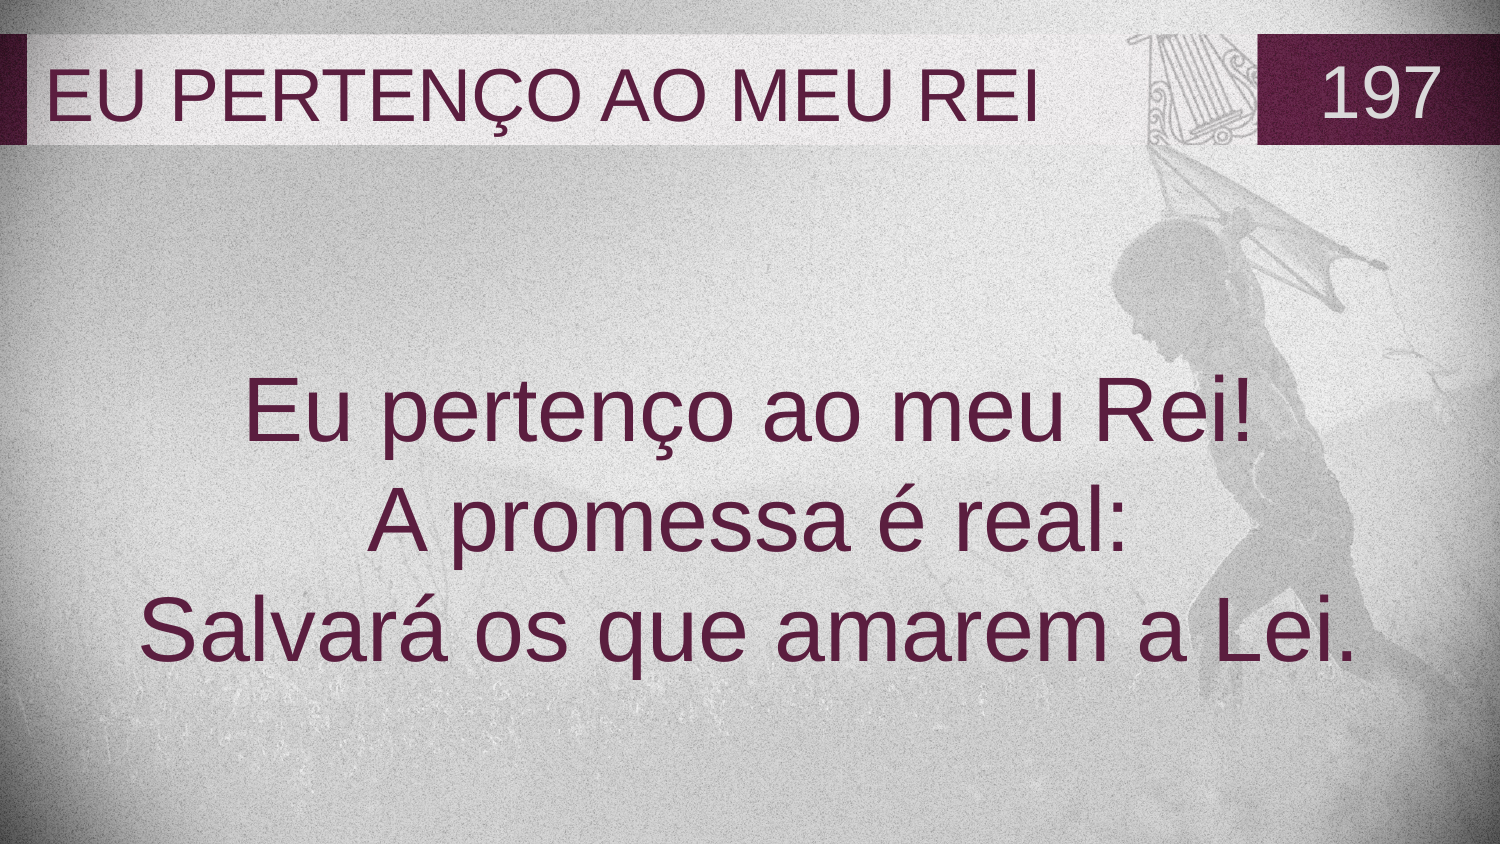

# EU PERTENÇO AO MEU REI
197
Eu pertenço ao meu Rei!
A promessa é real:
Salvará os que amarem a Lei.